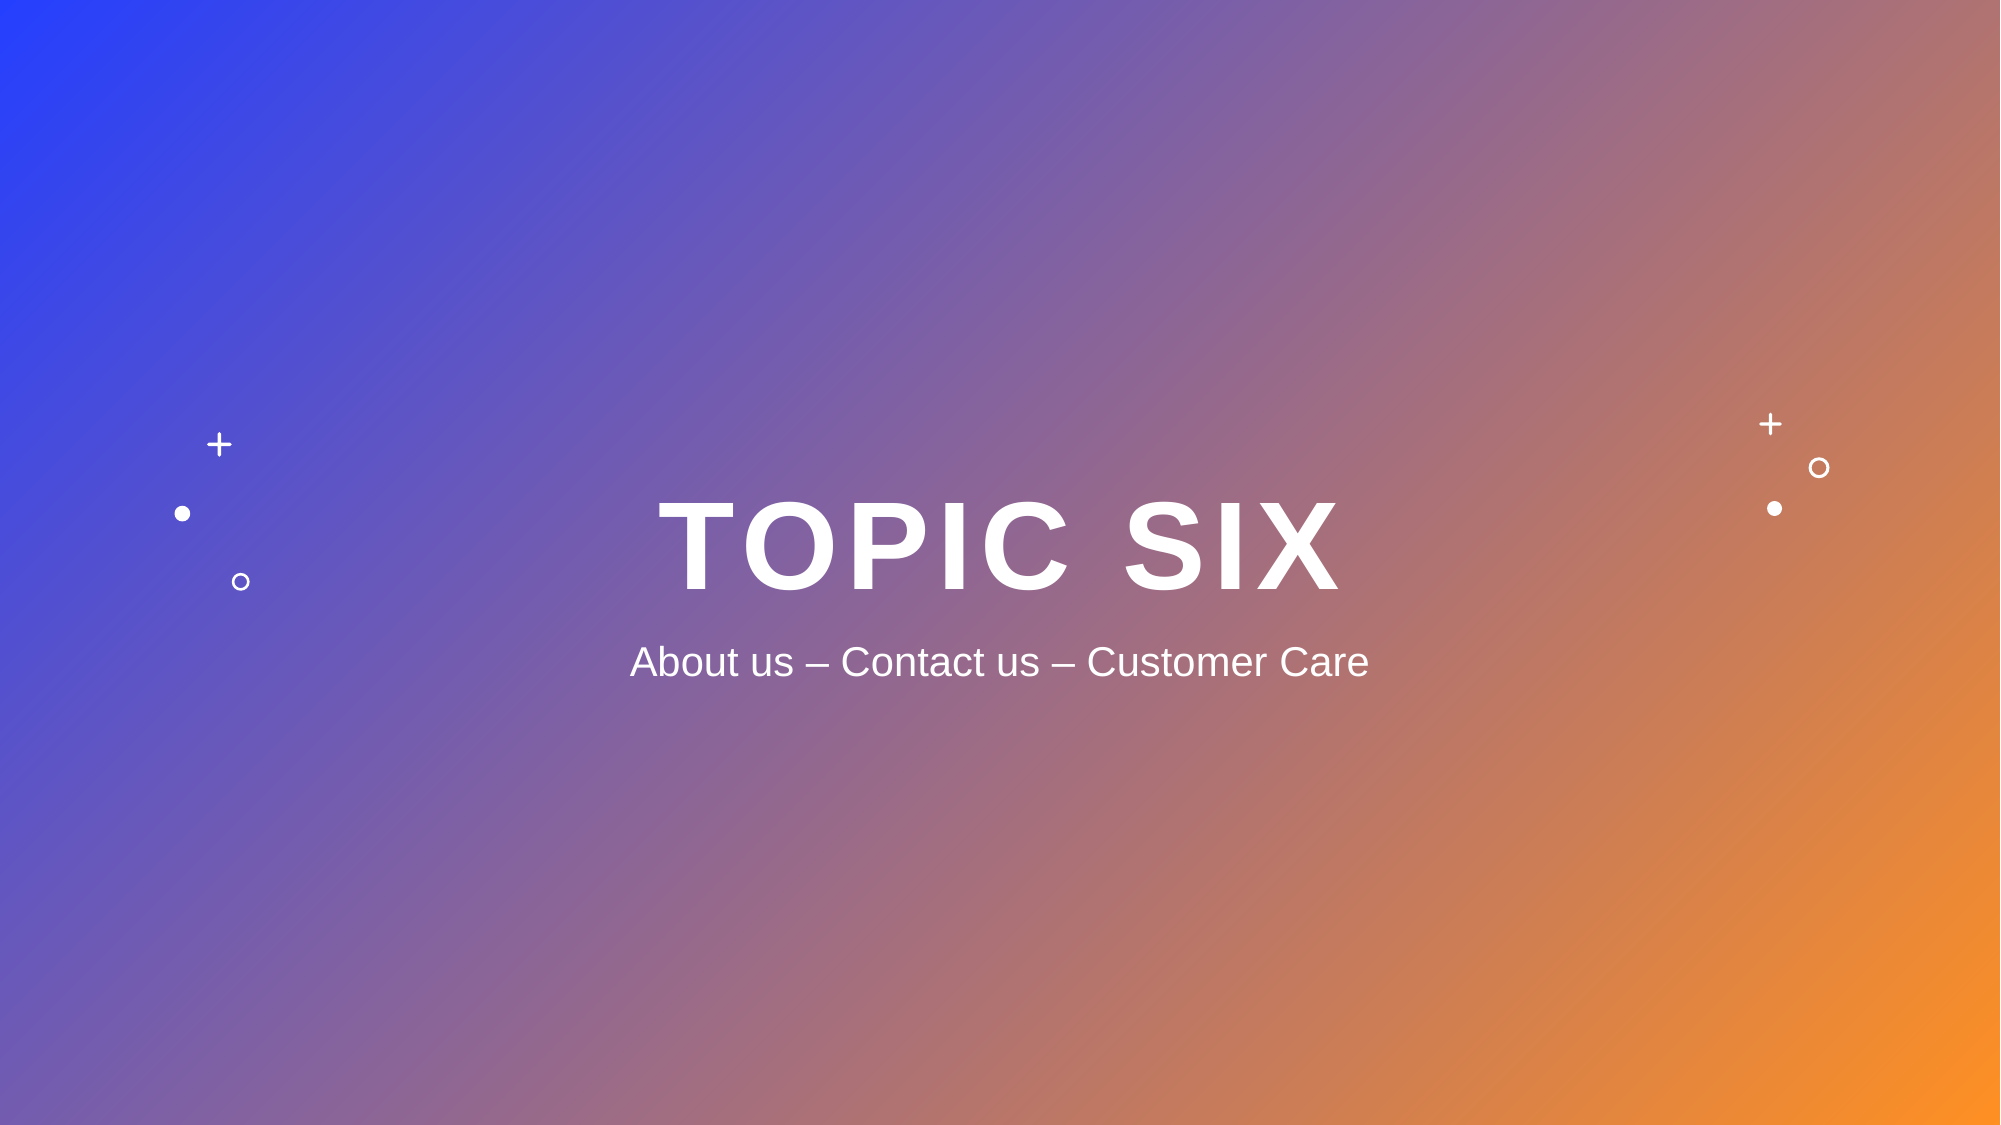

# Topic six

About us – Contact us – Customer Care